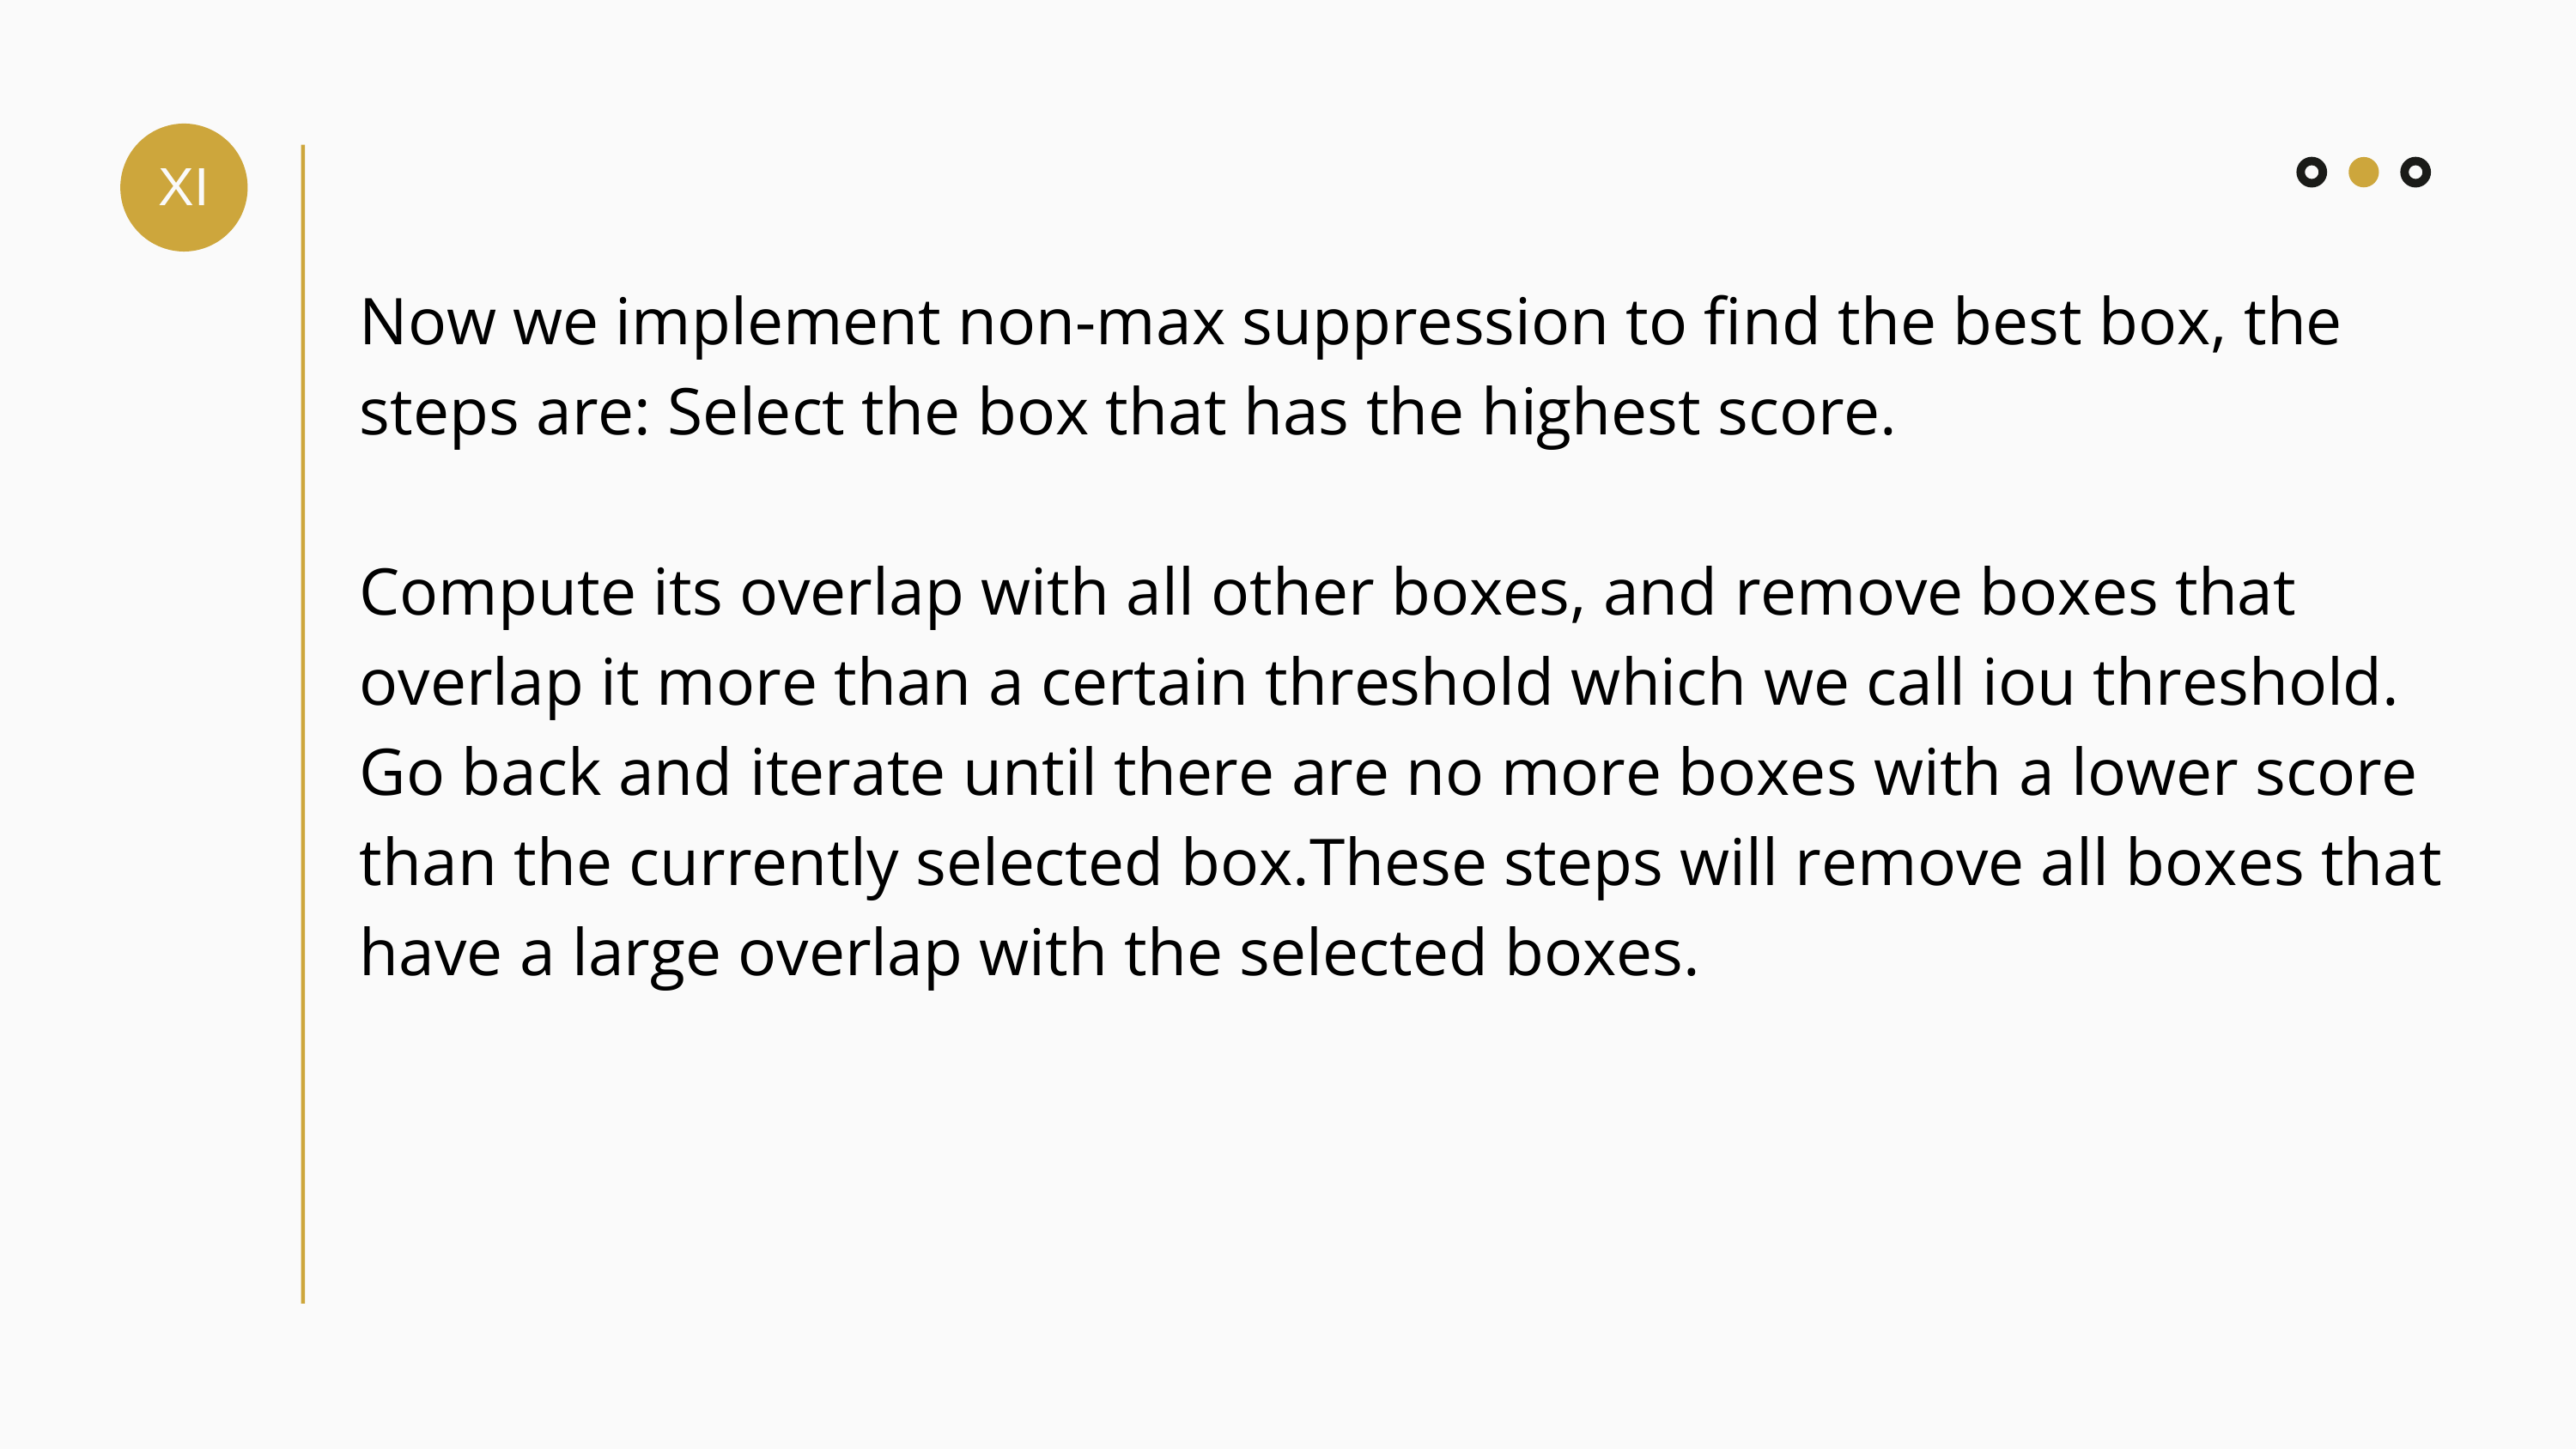

XI

Now we implement non-max suppression to find the best box, the steps are: Select the box that has the highest score.

Compute its overlap with all other boxes, and remove boxes that overlap it more than a certain threshold which we call iou threshold. Go back and iterate until there are no more boxes with a lower score than the currently selected box.These steps will remove all boxes that have a large overlap with the selected boxes.